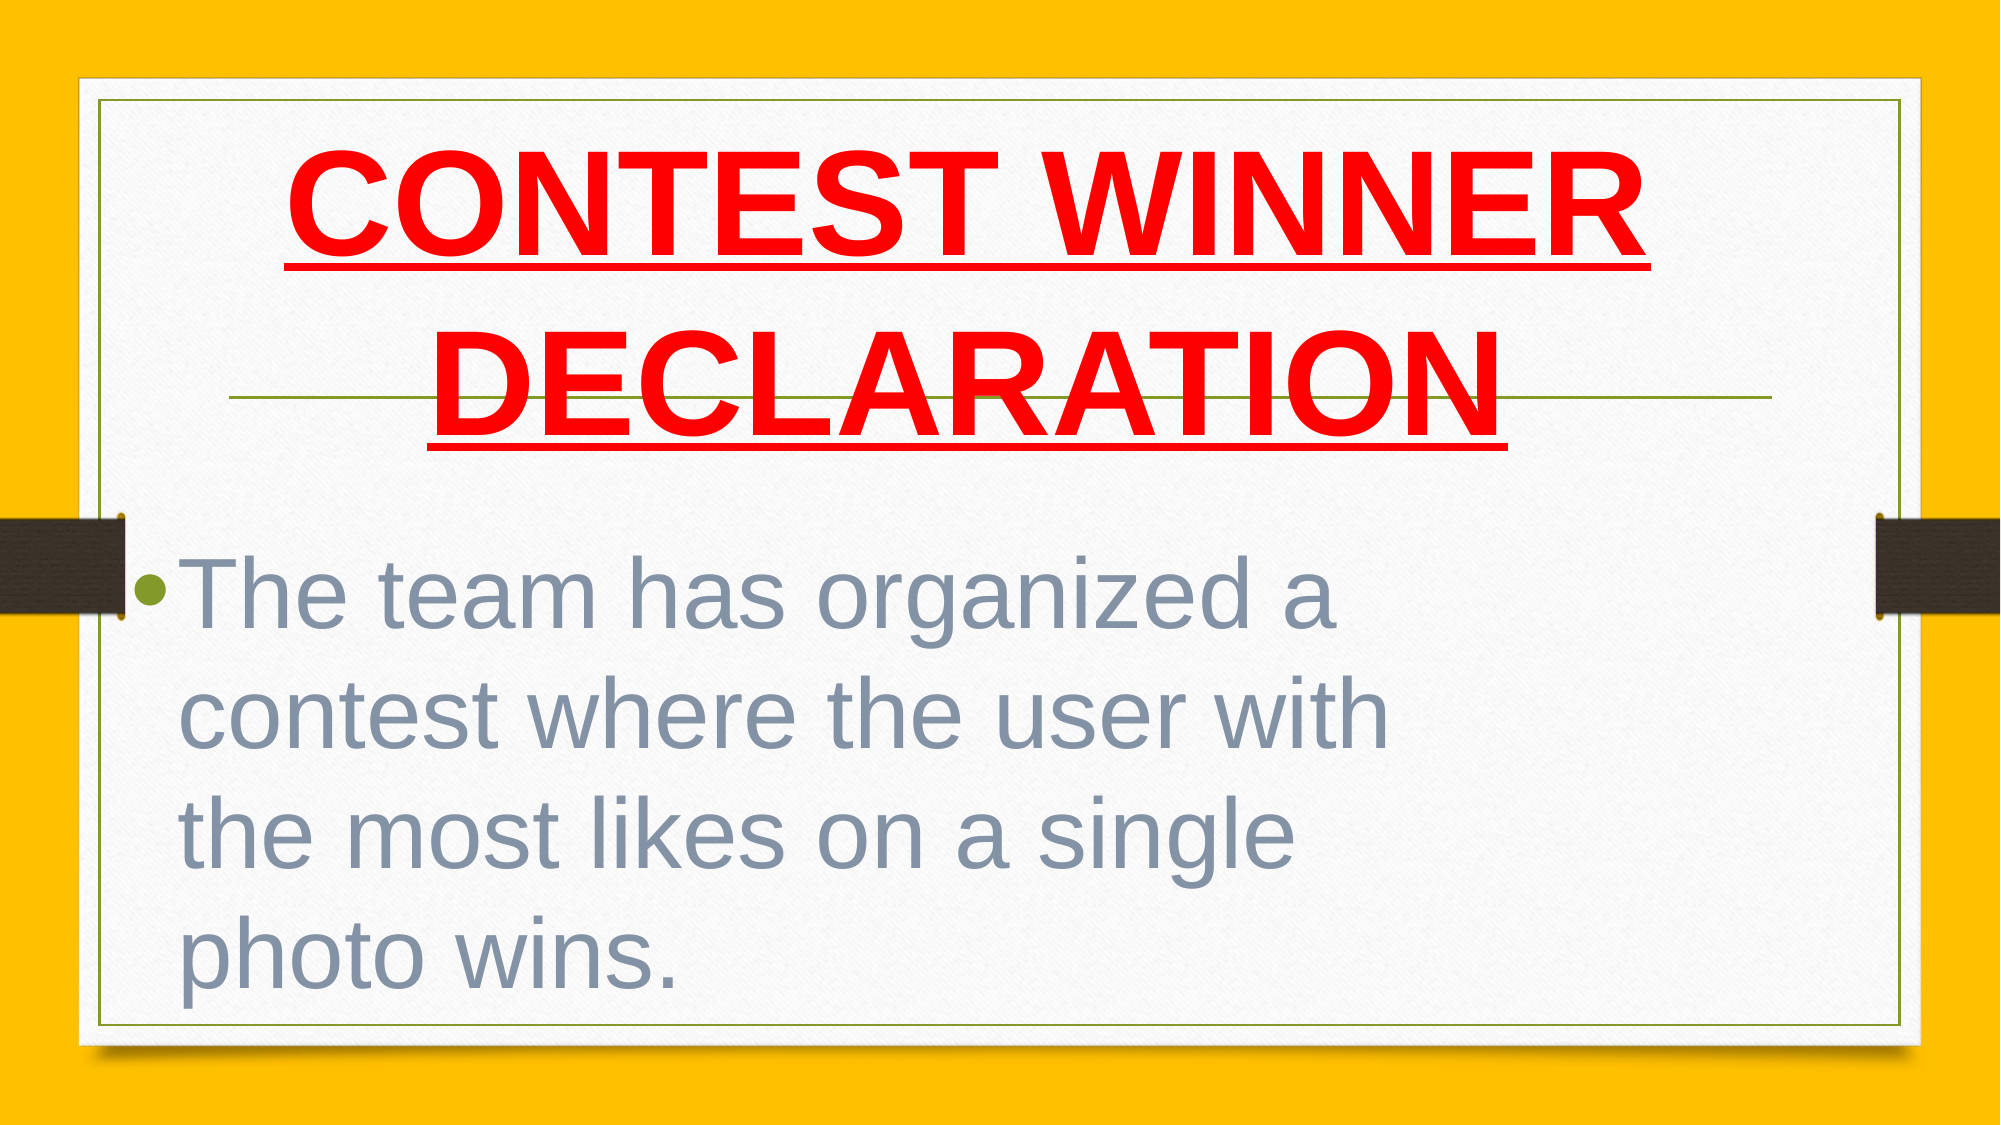

# CONTEST WINNER DECLARATION
The team has organized a contest where the user with the most likes on a single photo wins.